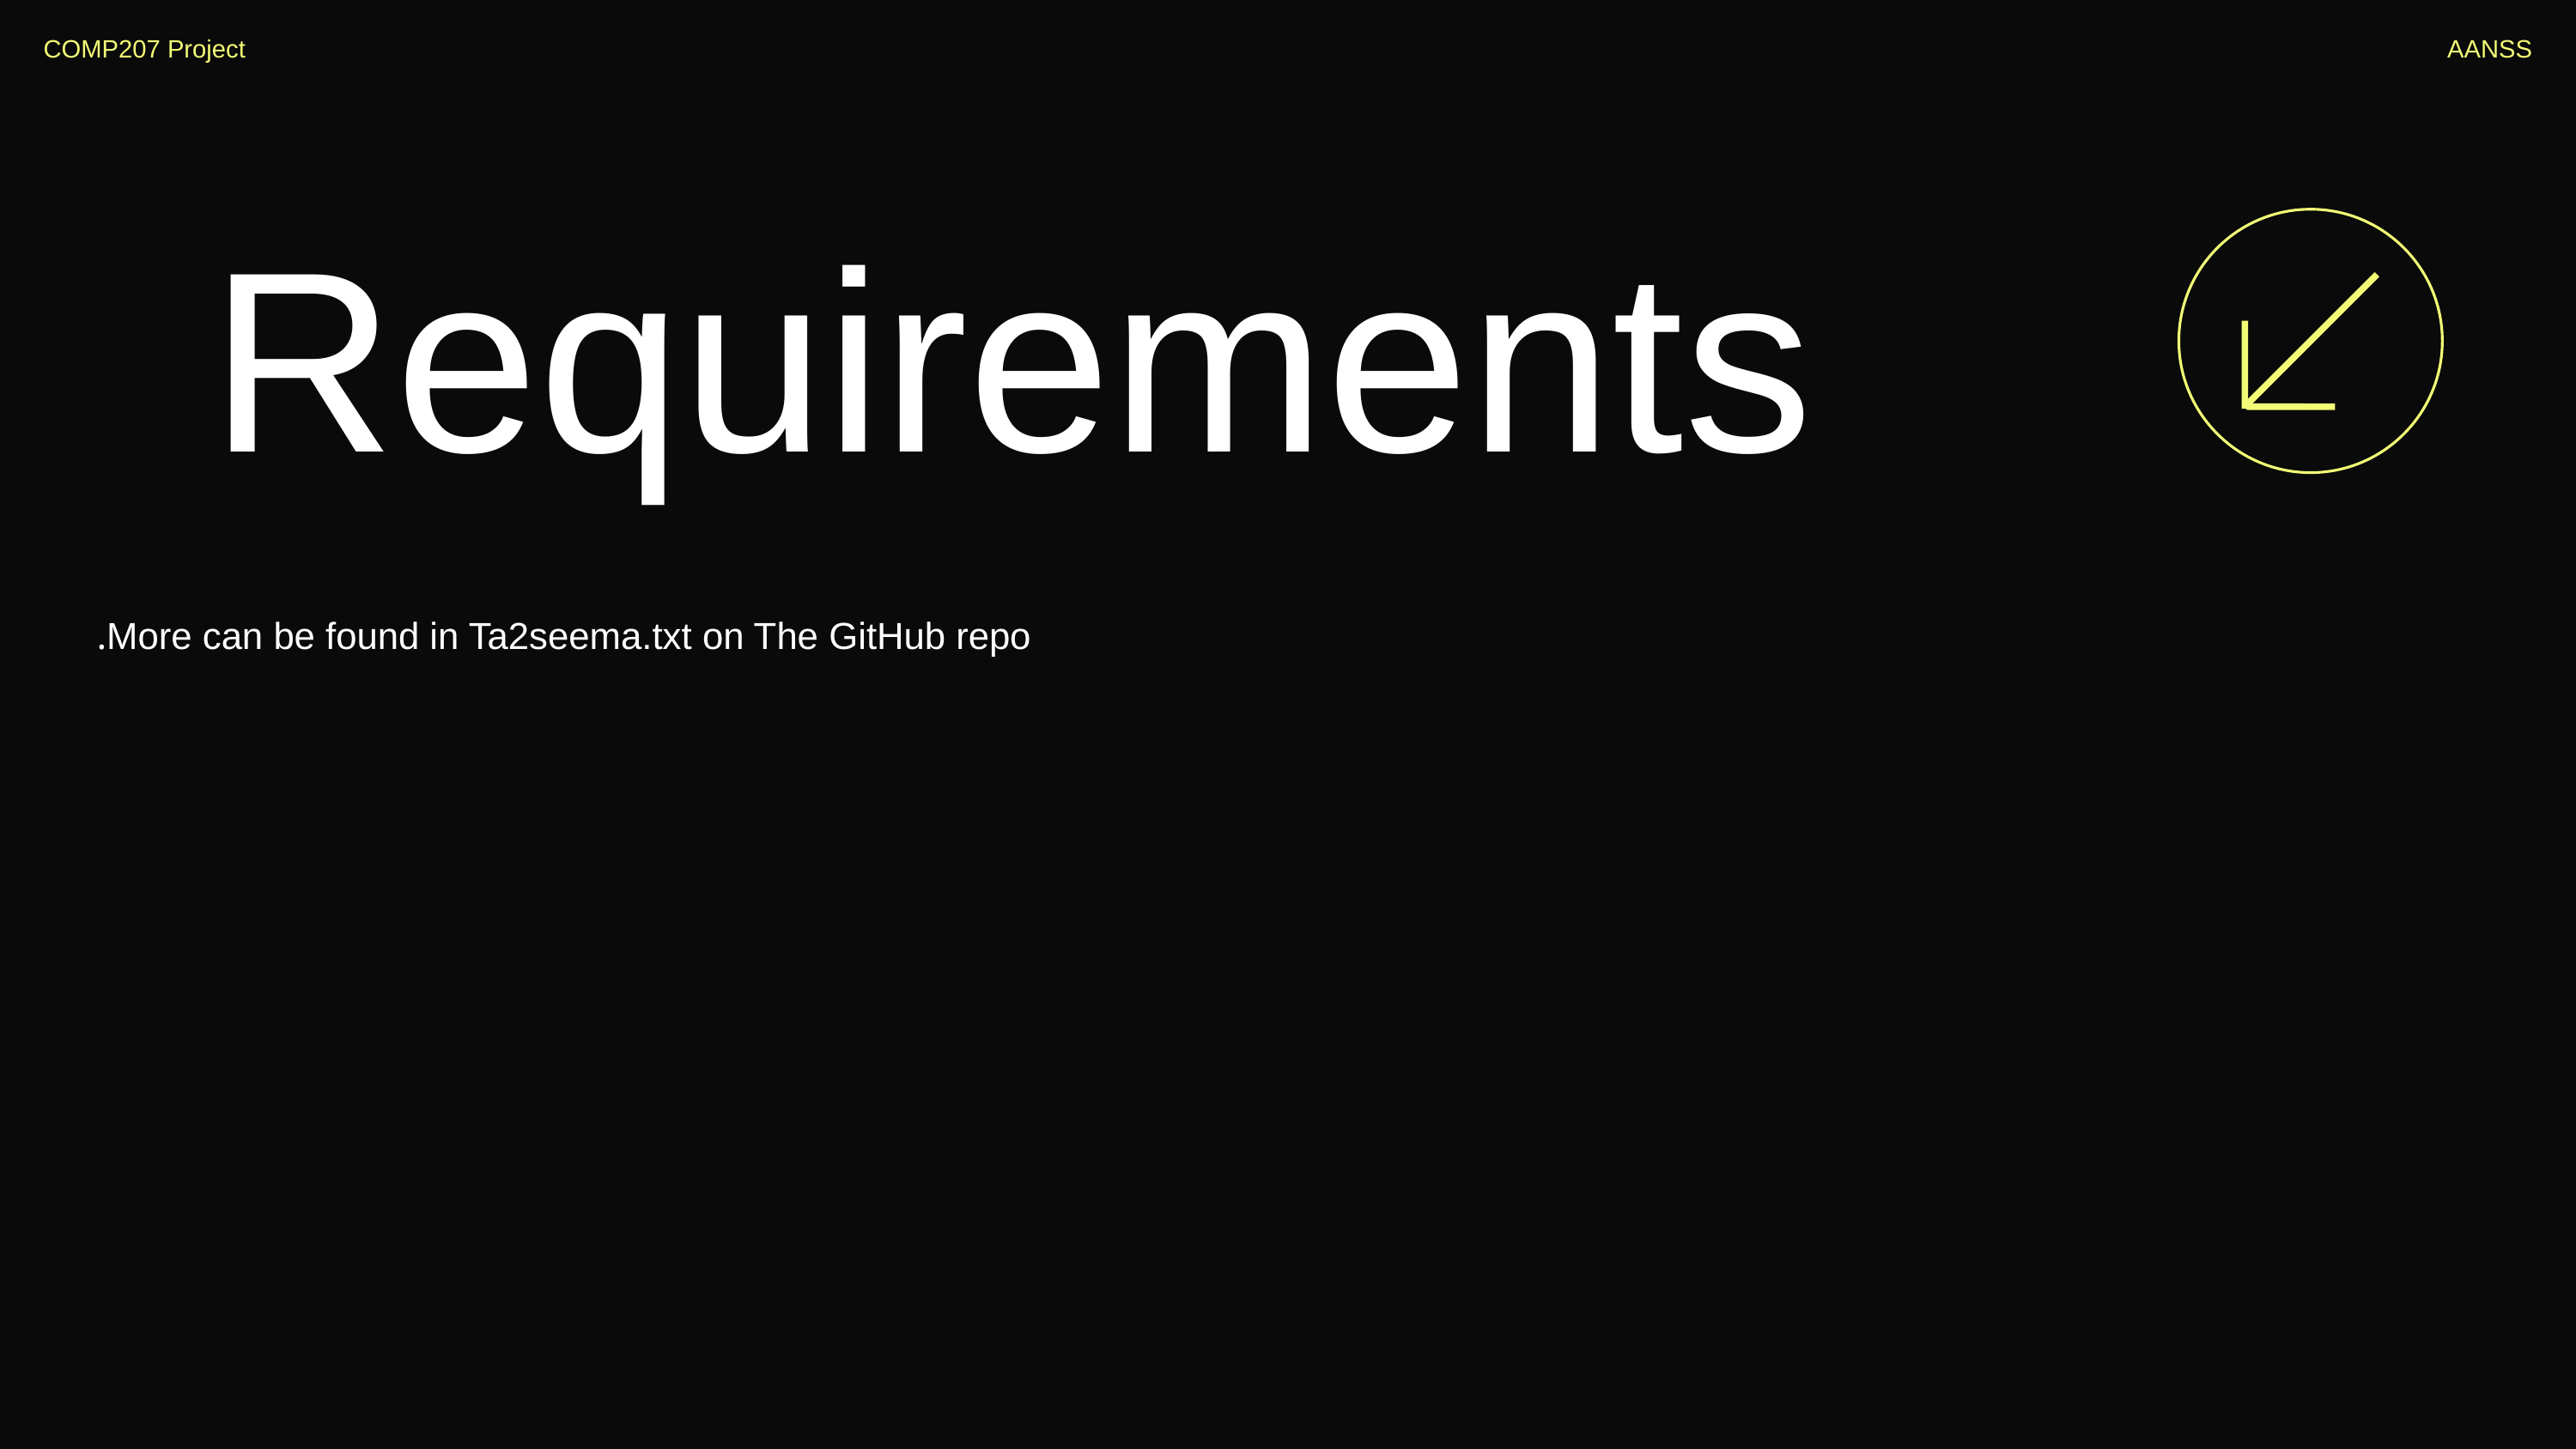

COMP207 Project
AANSS
Requirements

More can be found in Ta2seema.txt on The GitHub repo.